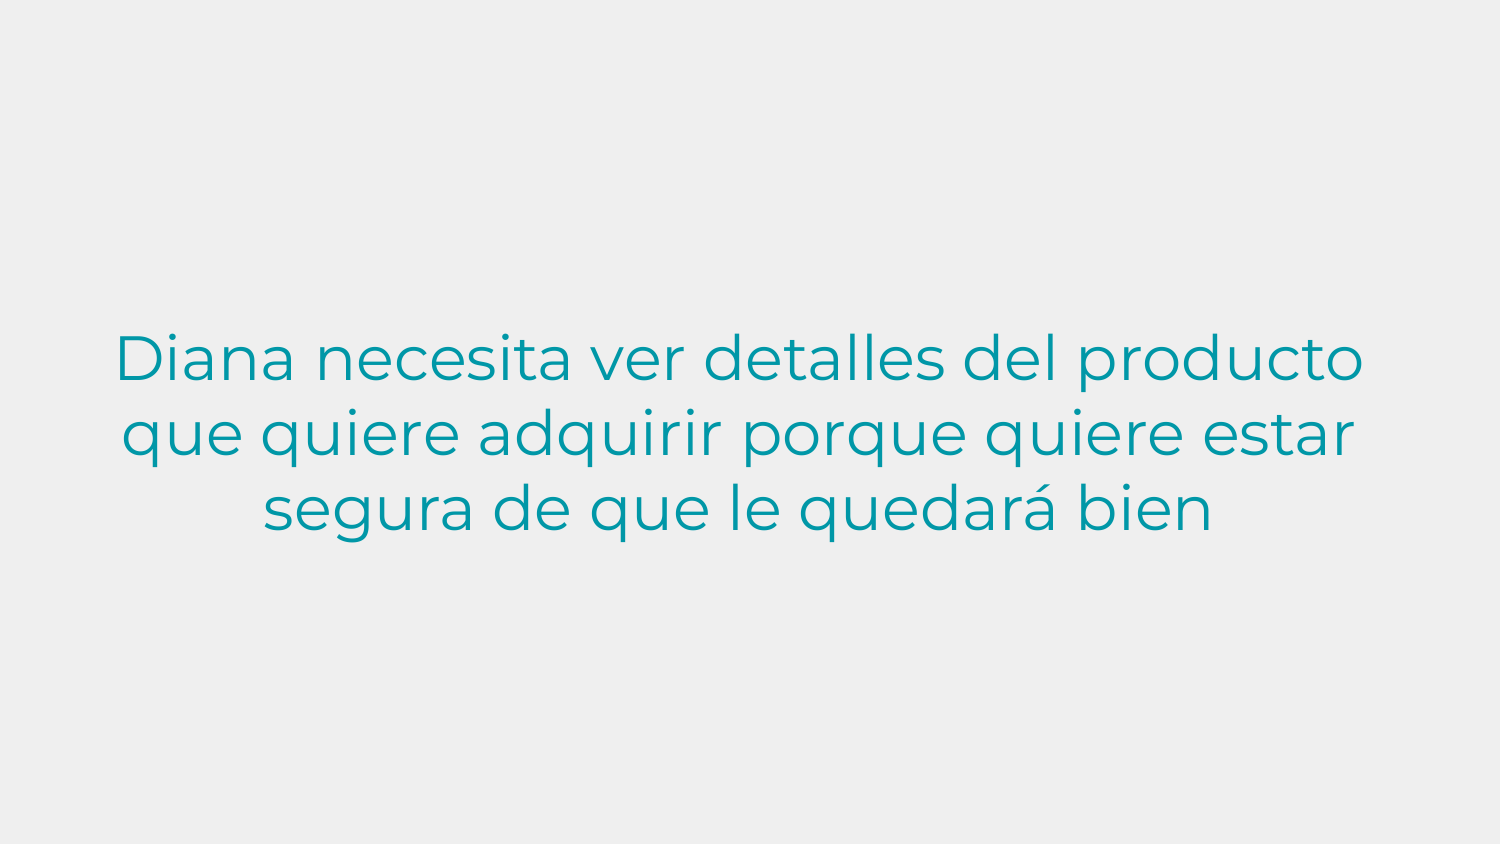

# Diana necesita ver detalles del producto que quiere adquirir porque quiere estar segura de que le quedará bien